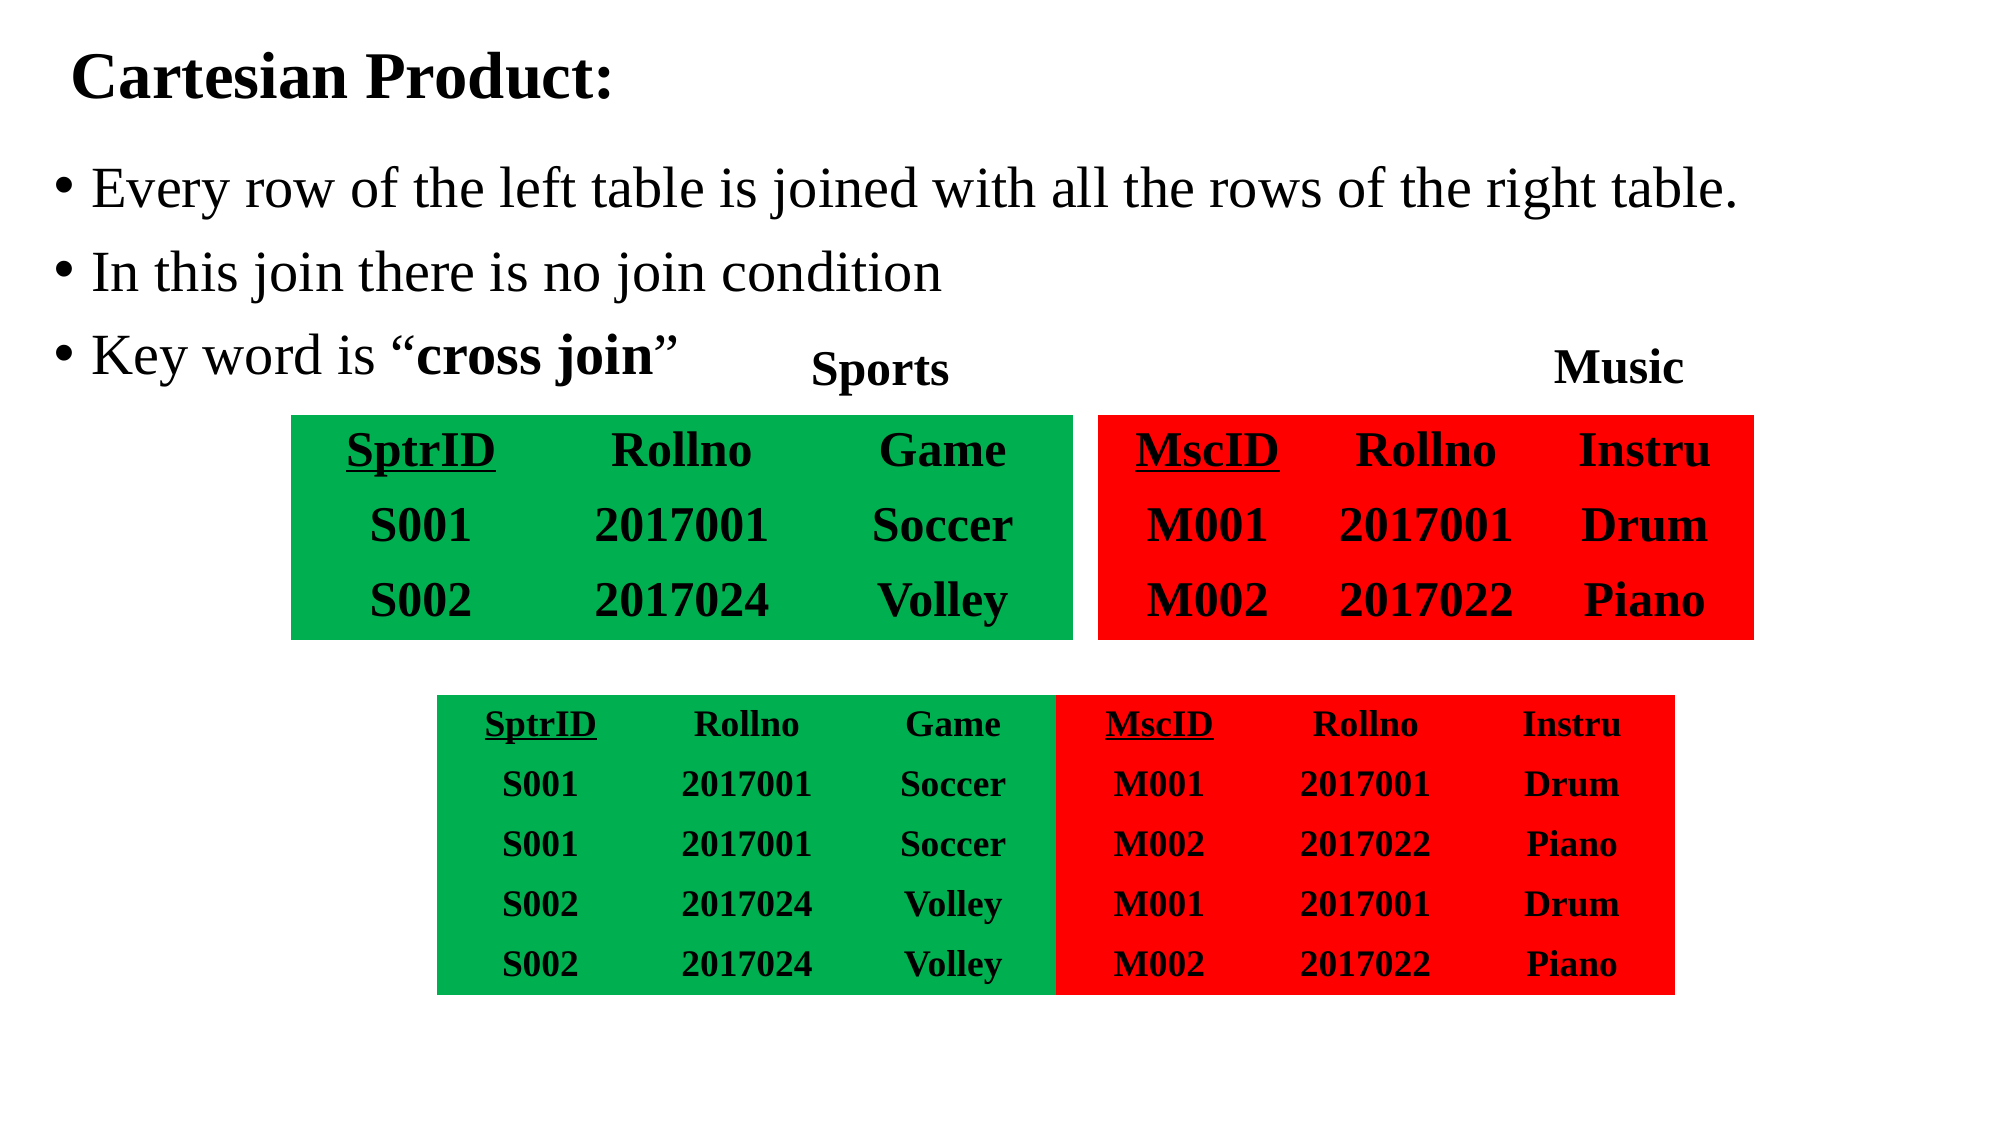

Cartesian Product:
Every row of the left table is joined with all the rows of the right table.
In this join there is no join condition
Key word is “cross join”

Music
Sports
| SptrID | Rollno | Game |
| --- | --- | --- |
| S001 | 2017001 | Soccer |
| S002 | 2017024 | Volley |
| MscID | Rollno | Instru |
| --- | --- | --- |
| M001 | 2017001 | Drum |
| M002 | 2017022 | Piano |
| SptrID | Rollno | Game | MscID | Rollno | Instru |
| --- | --- | --- | --- | --- | --- |
| S001 | 2017001 | Soccer | M001 | 2017001 | Drum |
| S001 | 2017001 | Soccer | M002 | 2017022 | Piano |
| S002 | 2017024 | Volley | M001 | 2017001 | Drum |
| S002 | 2017024 | Volley | M002 | 2017022 | Piano |